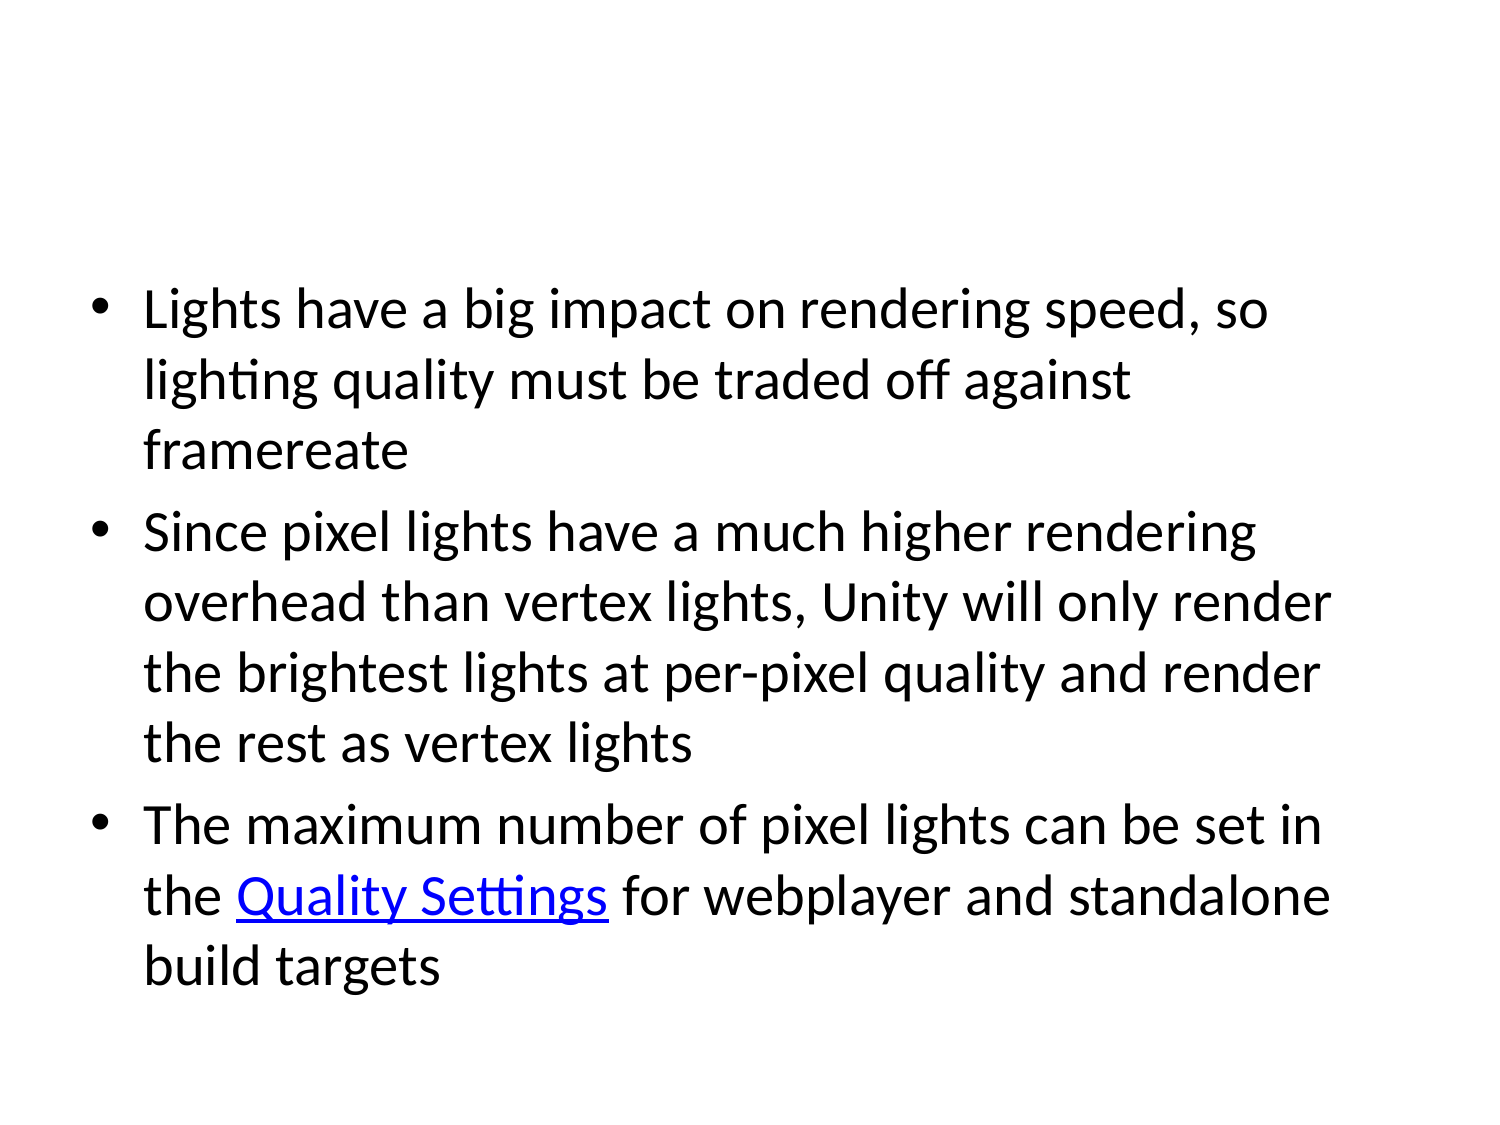

#
Lights have a big impact on rendering speed, so lighting quality must be traded off against framereate
Since pixel lights have a much higher rendering overhead than vertex lights, Unity will only render the brightest lights at per-pixel quality and render the rest as vertex lights
The maximum number of pixel lights can be set in the Quality Settings for webplayer and standalone build targets